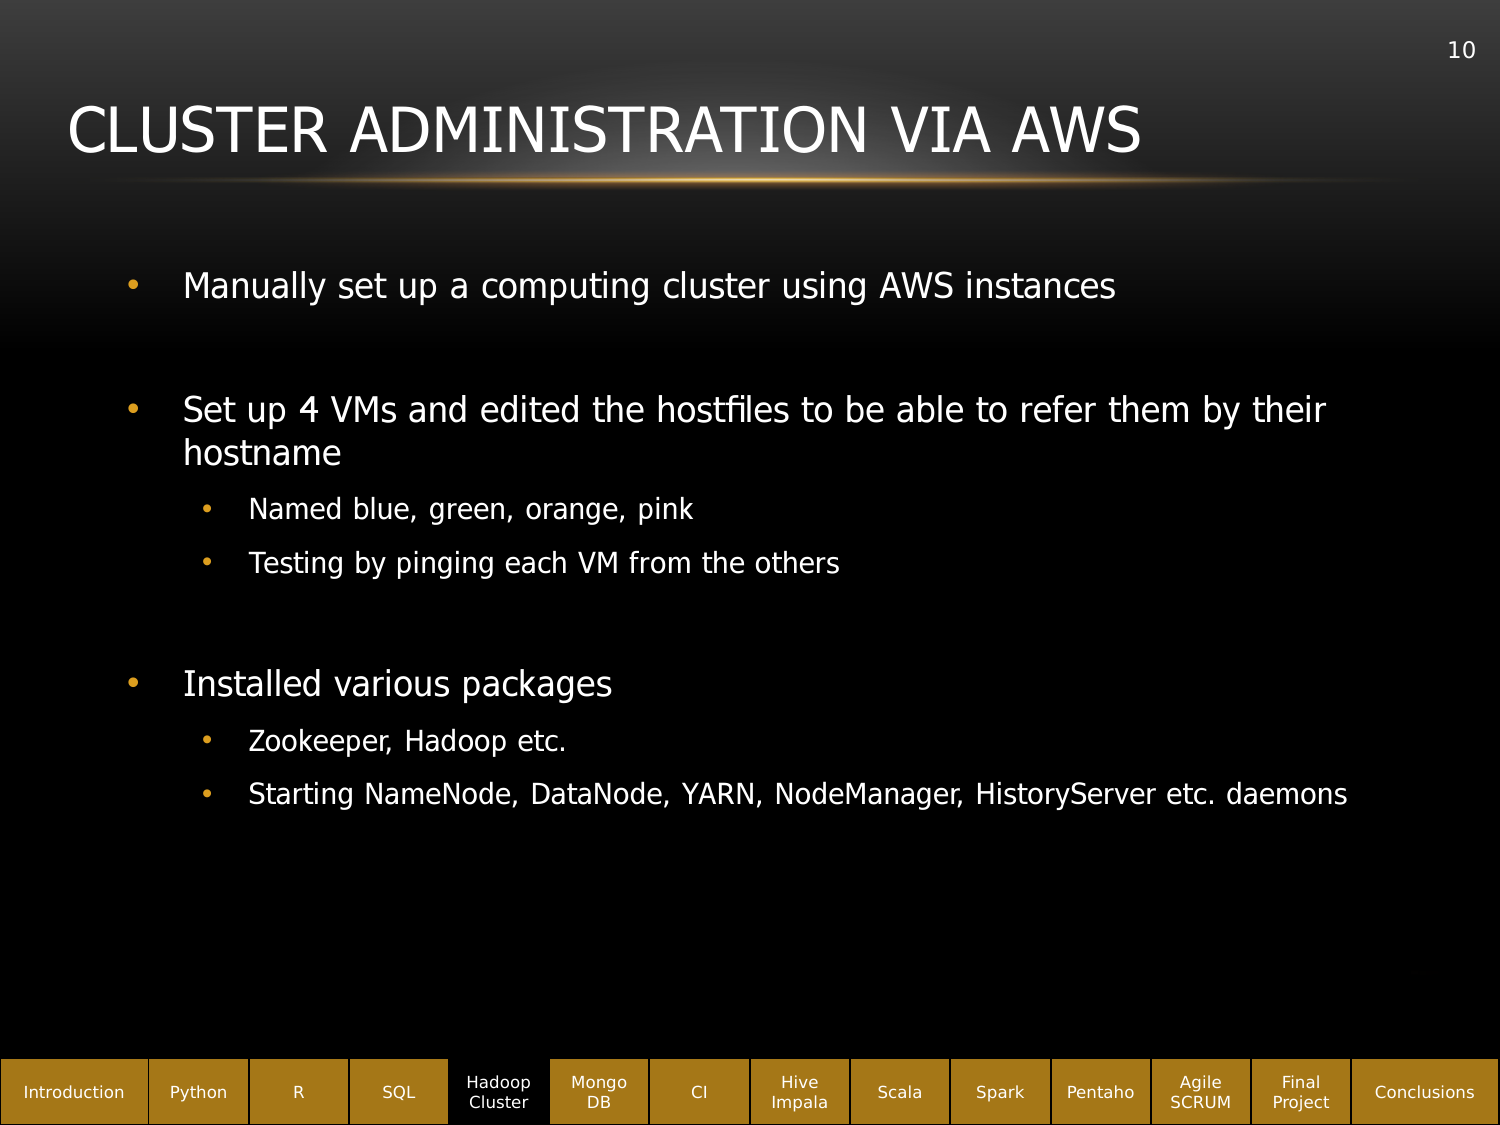

# Cluster Administration via AWS
10
Manually set up a computing cluster using AWS instances

Set up 4 VMs and edited the hostfiles to be able to refer them by their hostname
Named blue, green, orange, pink
Testing by pinging each VM from the others

Installed various packages
Zookeeper, Hadoop etc.
Starting NameNode, DataNode, YARN, NodeManager, HistoryServer etc. daemons
Introduction
Python
R
SQL
Hadoop Cluster
Mongo DB
CI
Hive Impala
Scala
Spark
Pentaho
Agile SCRUM
Final Project
Conclusions